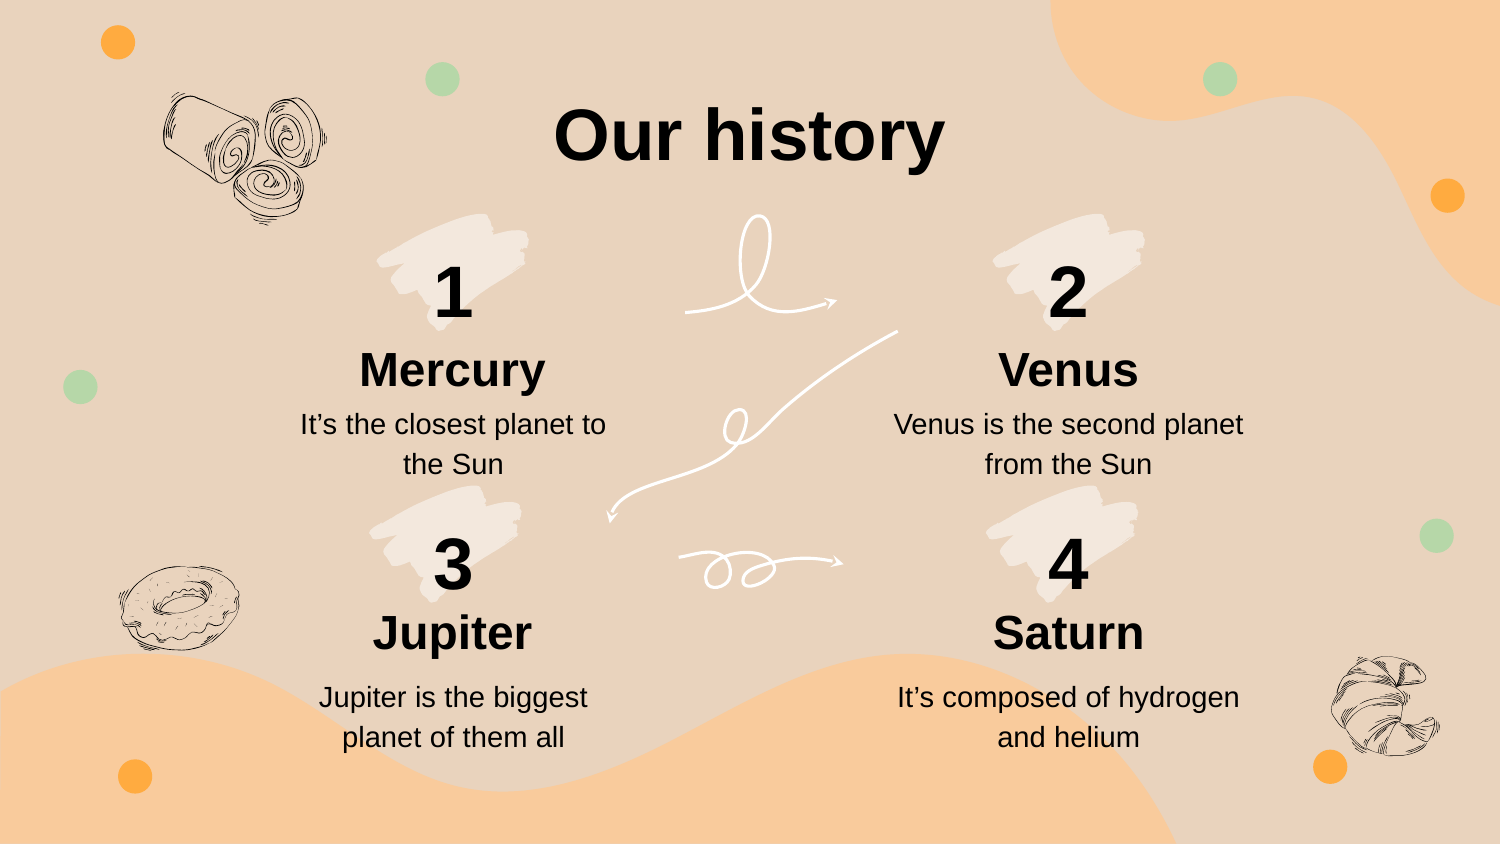

# Our history

1
2
Mercury

Venus
It’s the closest planet to the Sun
Venus is the second planet from the Sun

3
4

Jupiter
Saturn

Jupiter is the biggest planet of them all
It’s composed of hydrogen and helium